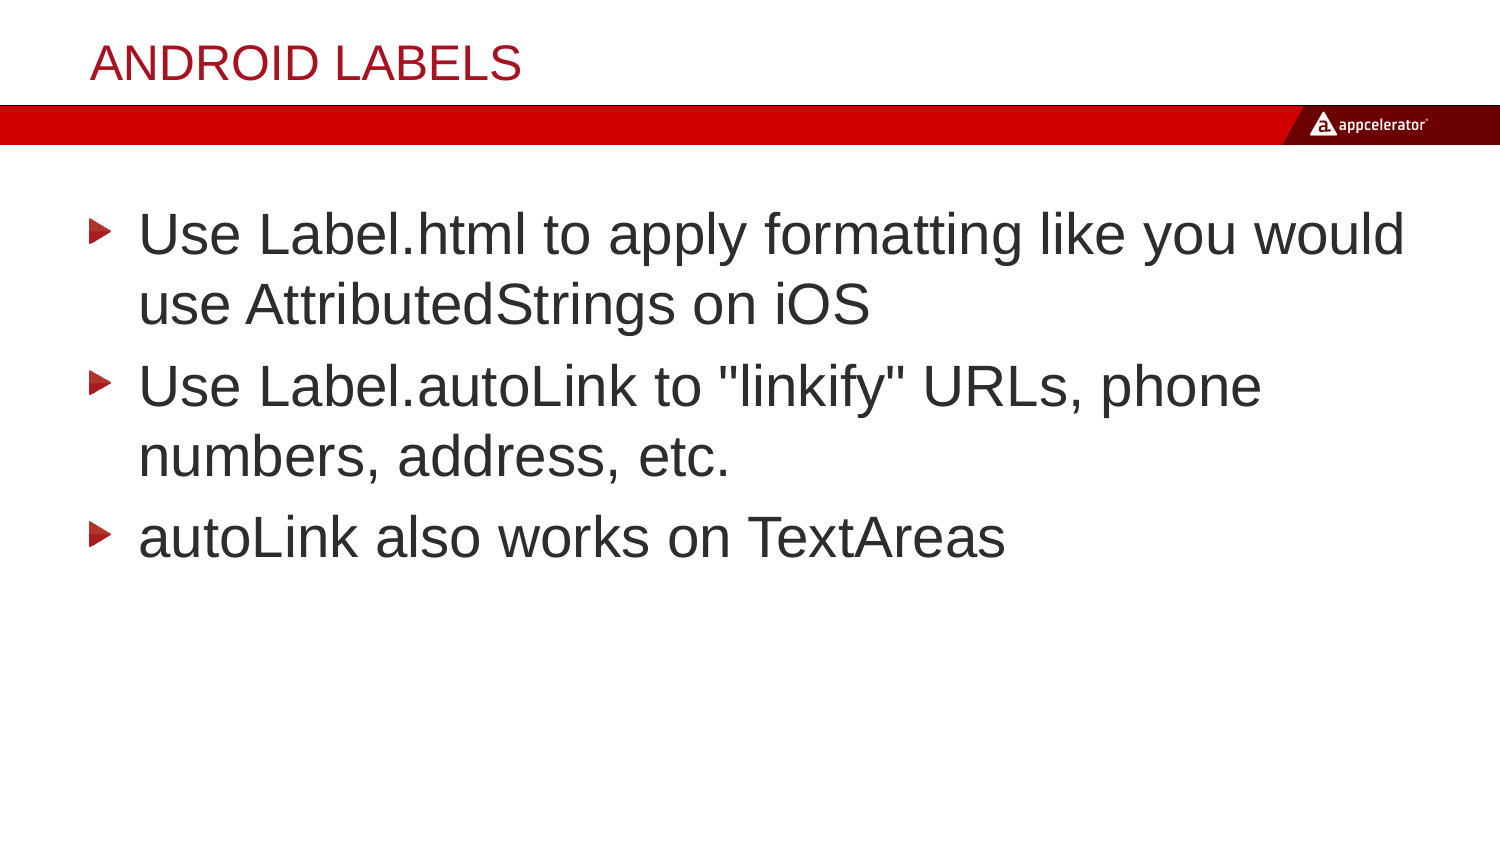

# Android Labels
Use Label.html to apply formatting like you would use AttributedStrings on iOS
Use Label.autoLink to "linkify" URLs, phone numbers, address, etc.
autoLink also works on TextAreas